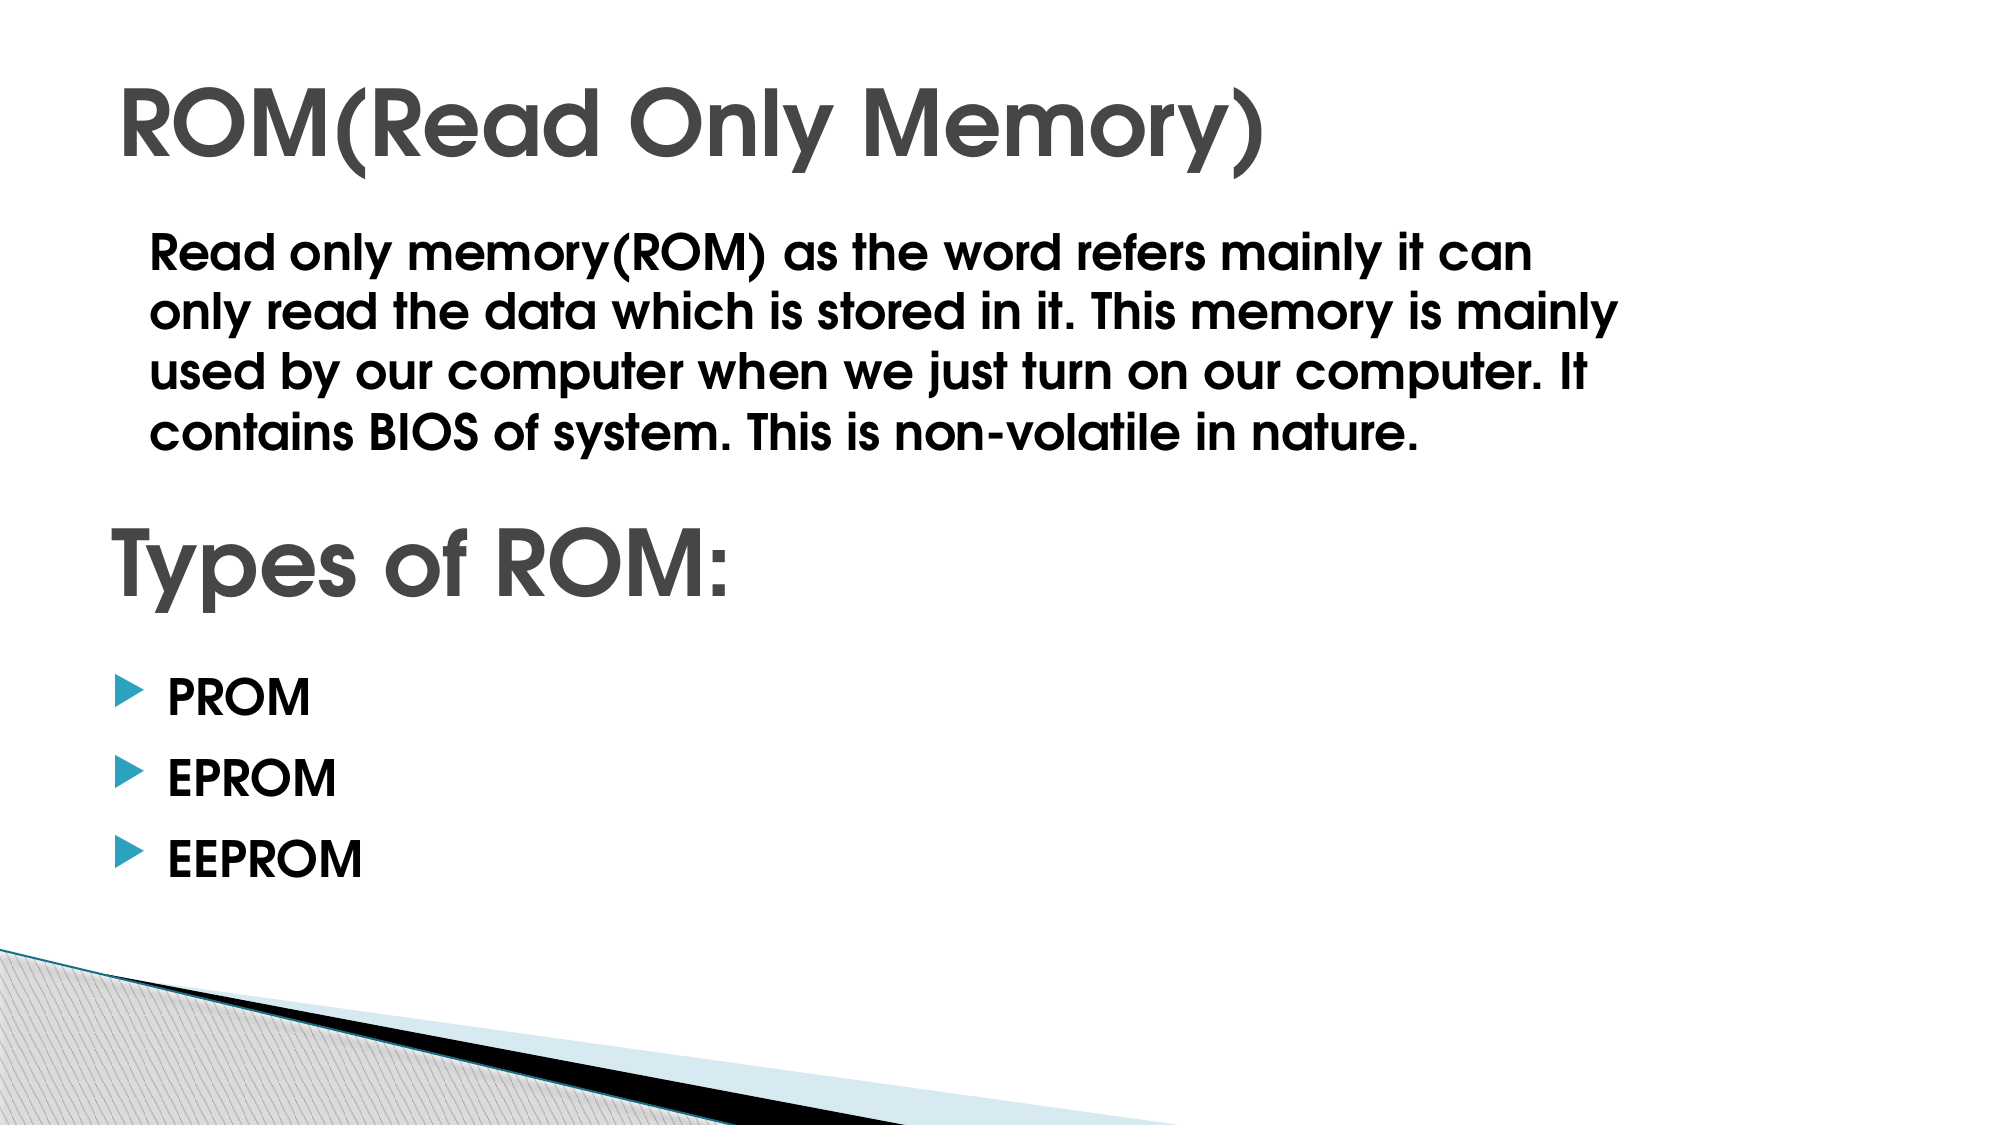

# ROM(Read Only Memory)
Read only memory(ROM) as the word refers mainly it can only read the data which is stored in it. This memory is mainly used by our computer when we just turn on our computer. It contains BIOS of system. This is non-volatile in nature.

Types of ROM:
PROM
EPROM
EEPROM